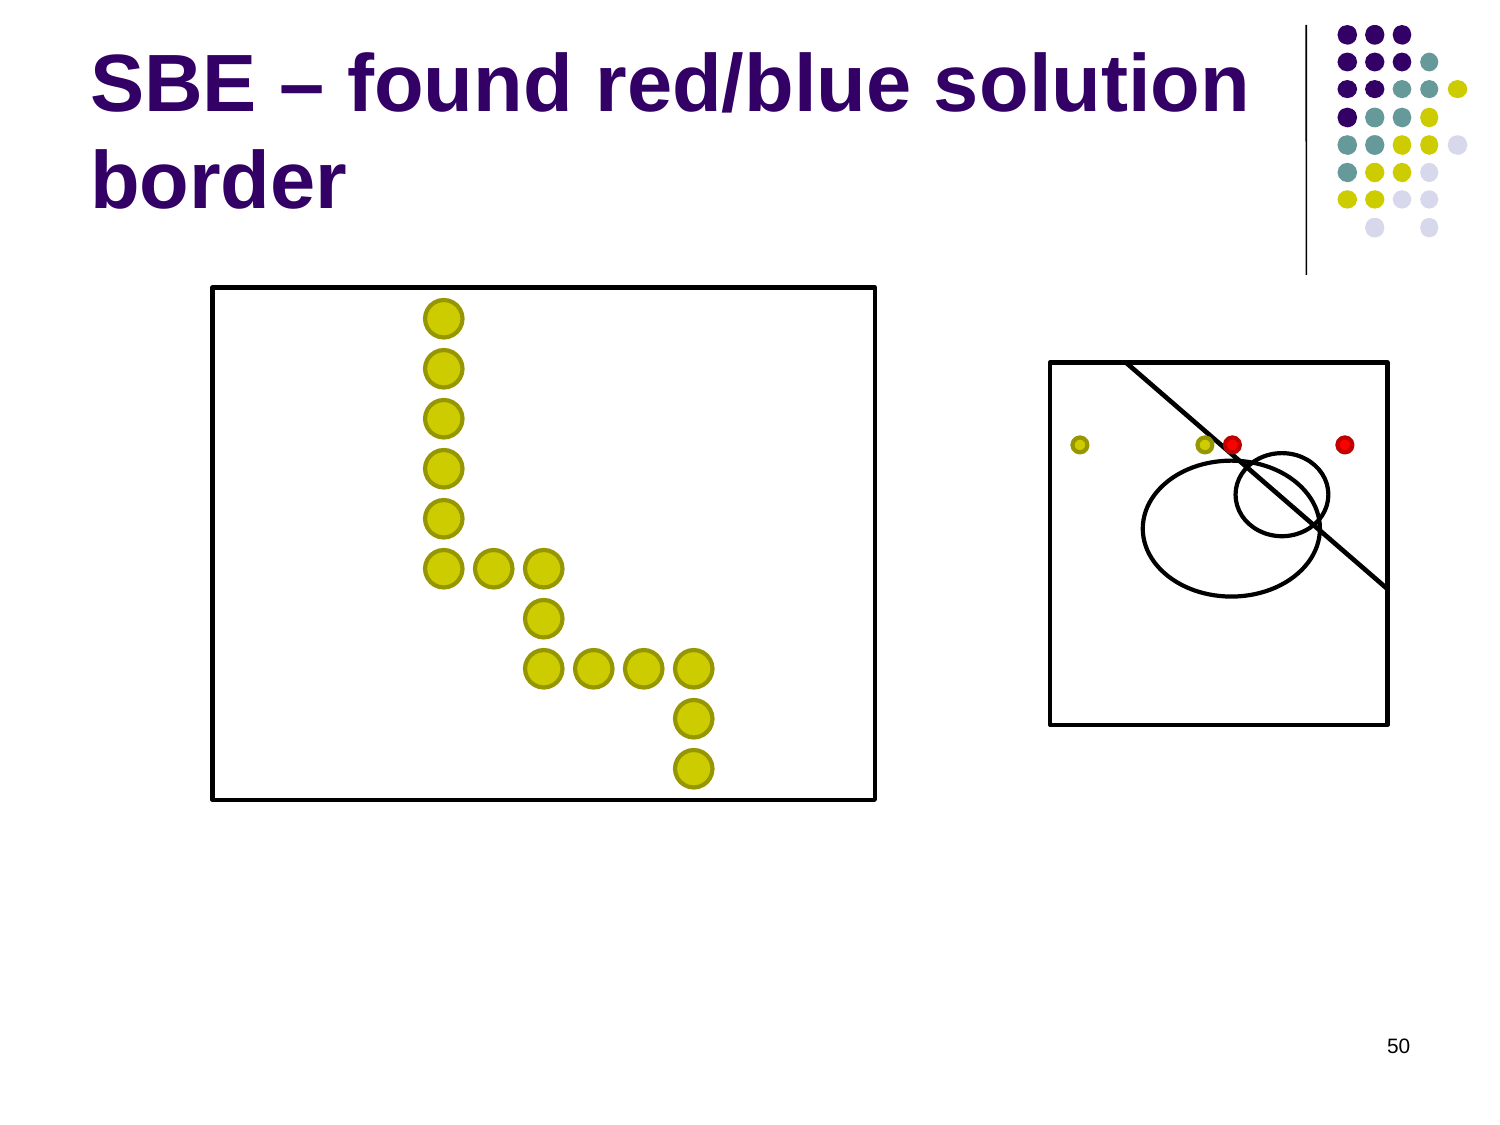

# SBE – found red/blue solution border

50